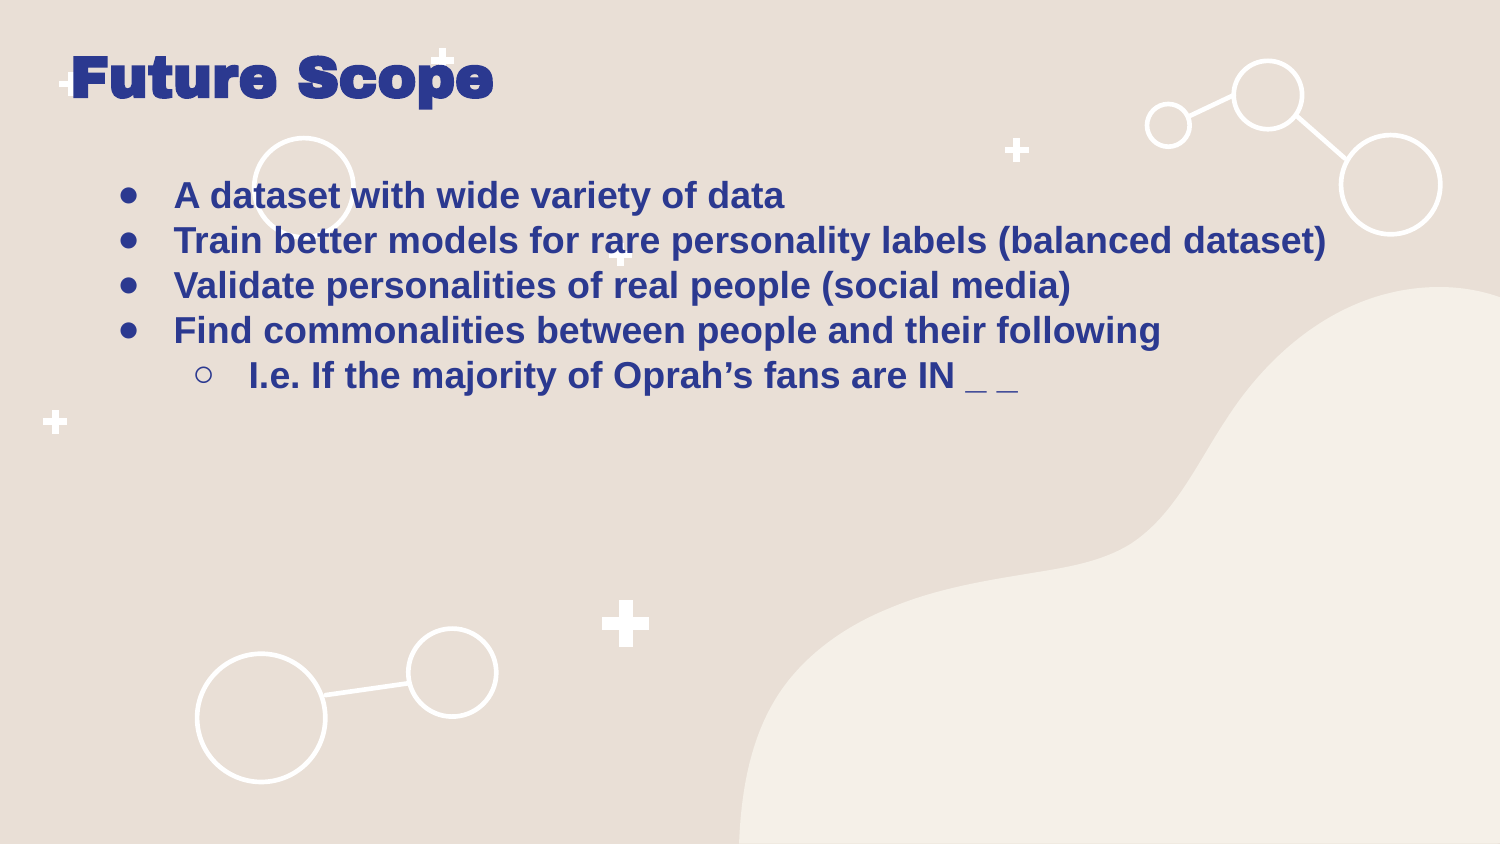

# Future Scope
A dataset with wide variety of data
Train better models for rare personality labels (balanced dataset)
Validate personalities of real people (social media)
Find commonalities between people and their following
I.e. If the majority of Oprah’s fans are IN _ _